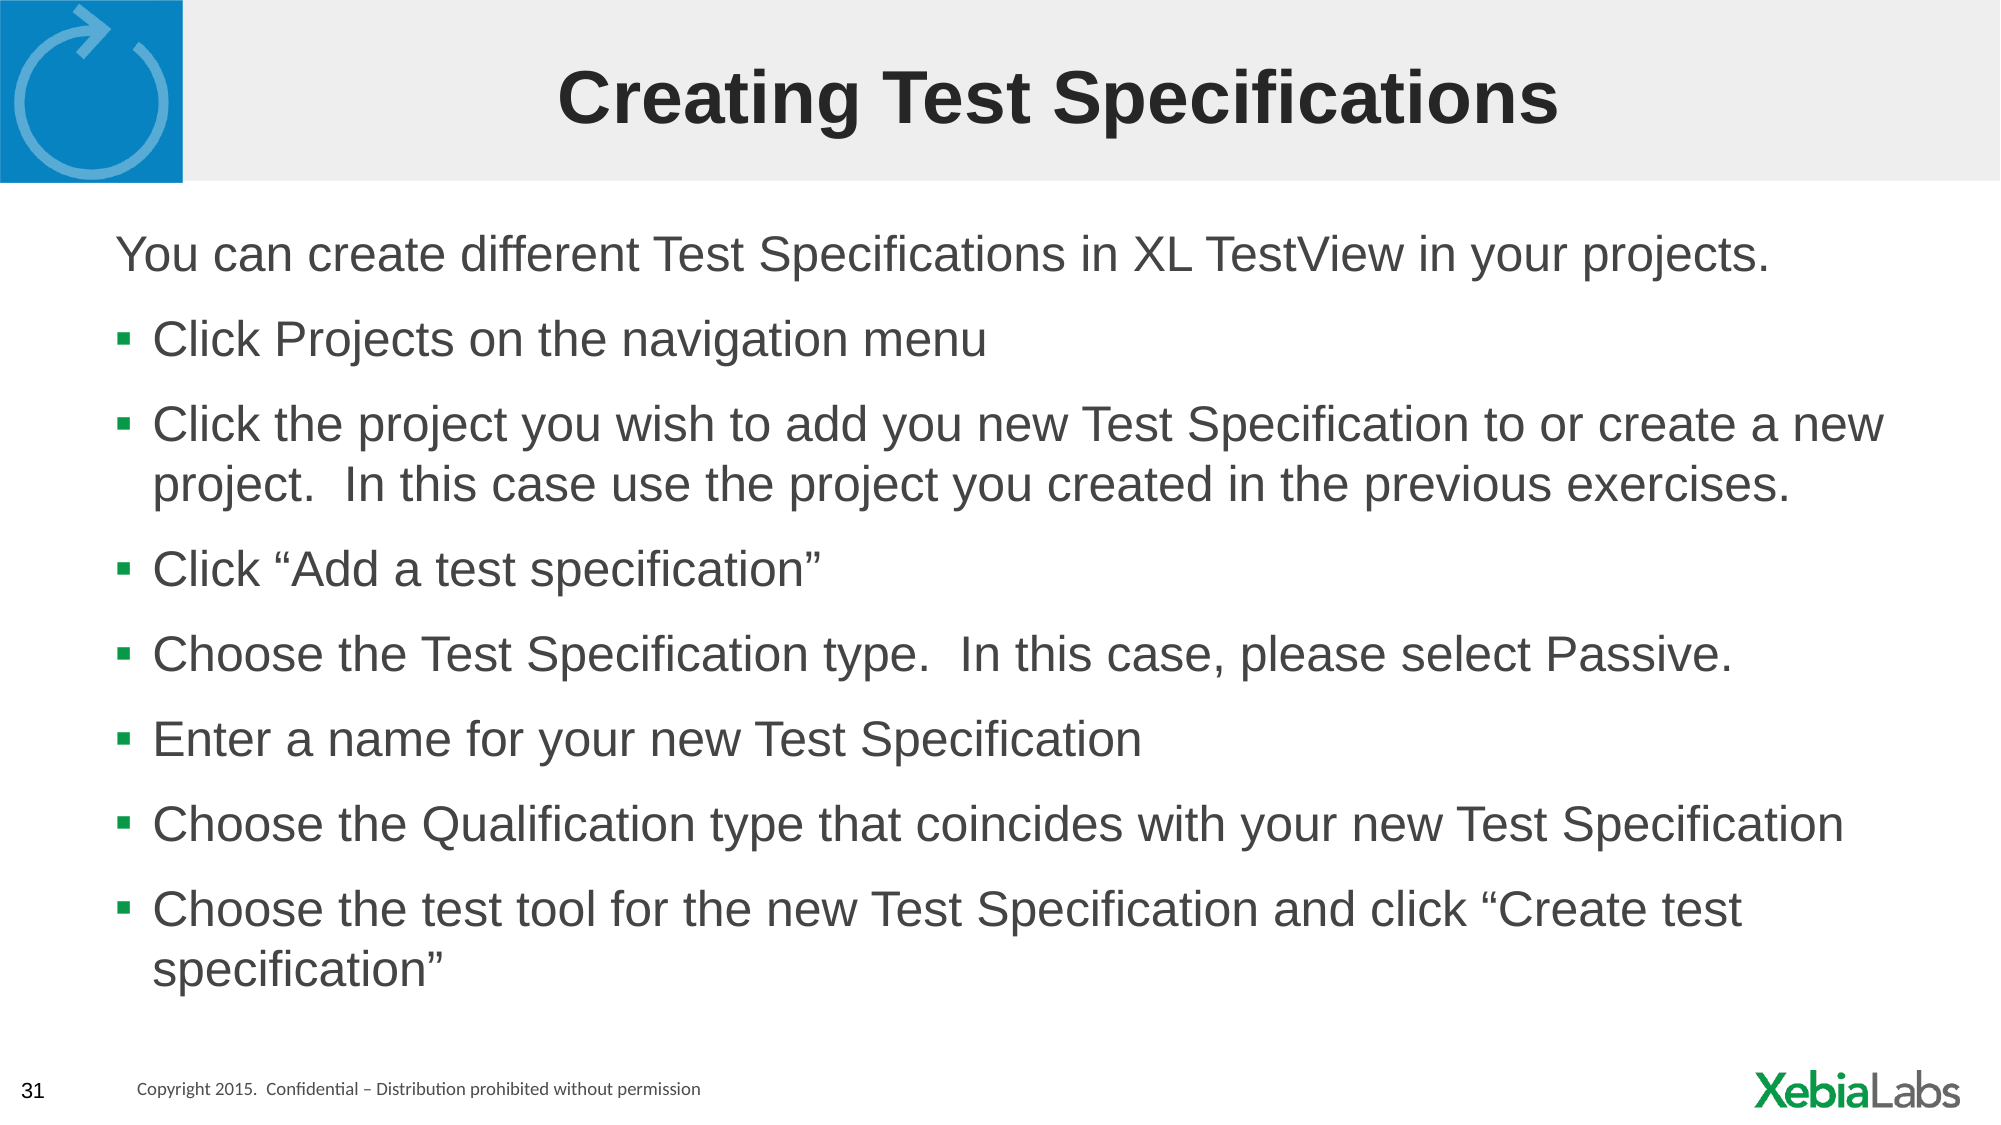

# Creating Test Specifications
You can create different Test Specifications in XL TestView in your projects.
Click Projects on the navigation menu
Click the project you wish to add you new Test Specification to or create a new project.  In this case use the project you created in the previous exercises.
Click “Add a test specification”
Choose the Test Specification type.  In this case, please select Passive.
Enter a name for your new Test Specification
Choose the Qualification type that coincides with your new Test Specification
Choose the test tool for the new Test Specification and click “Create test specification”